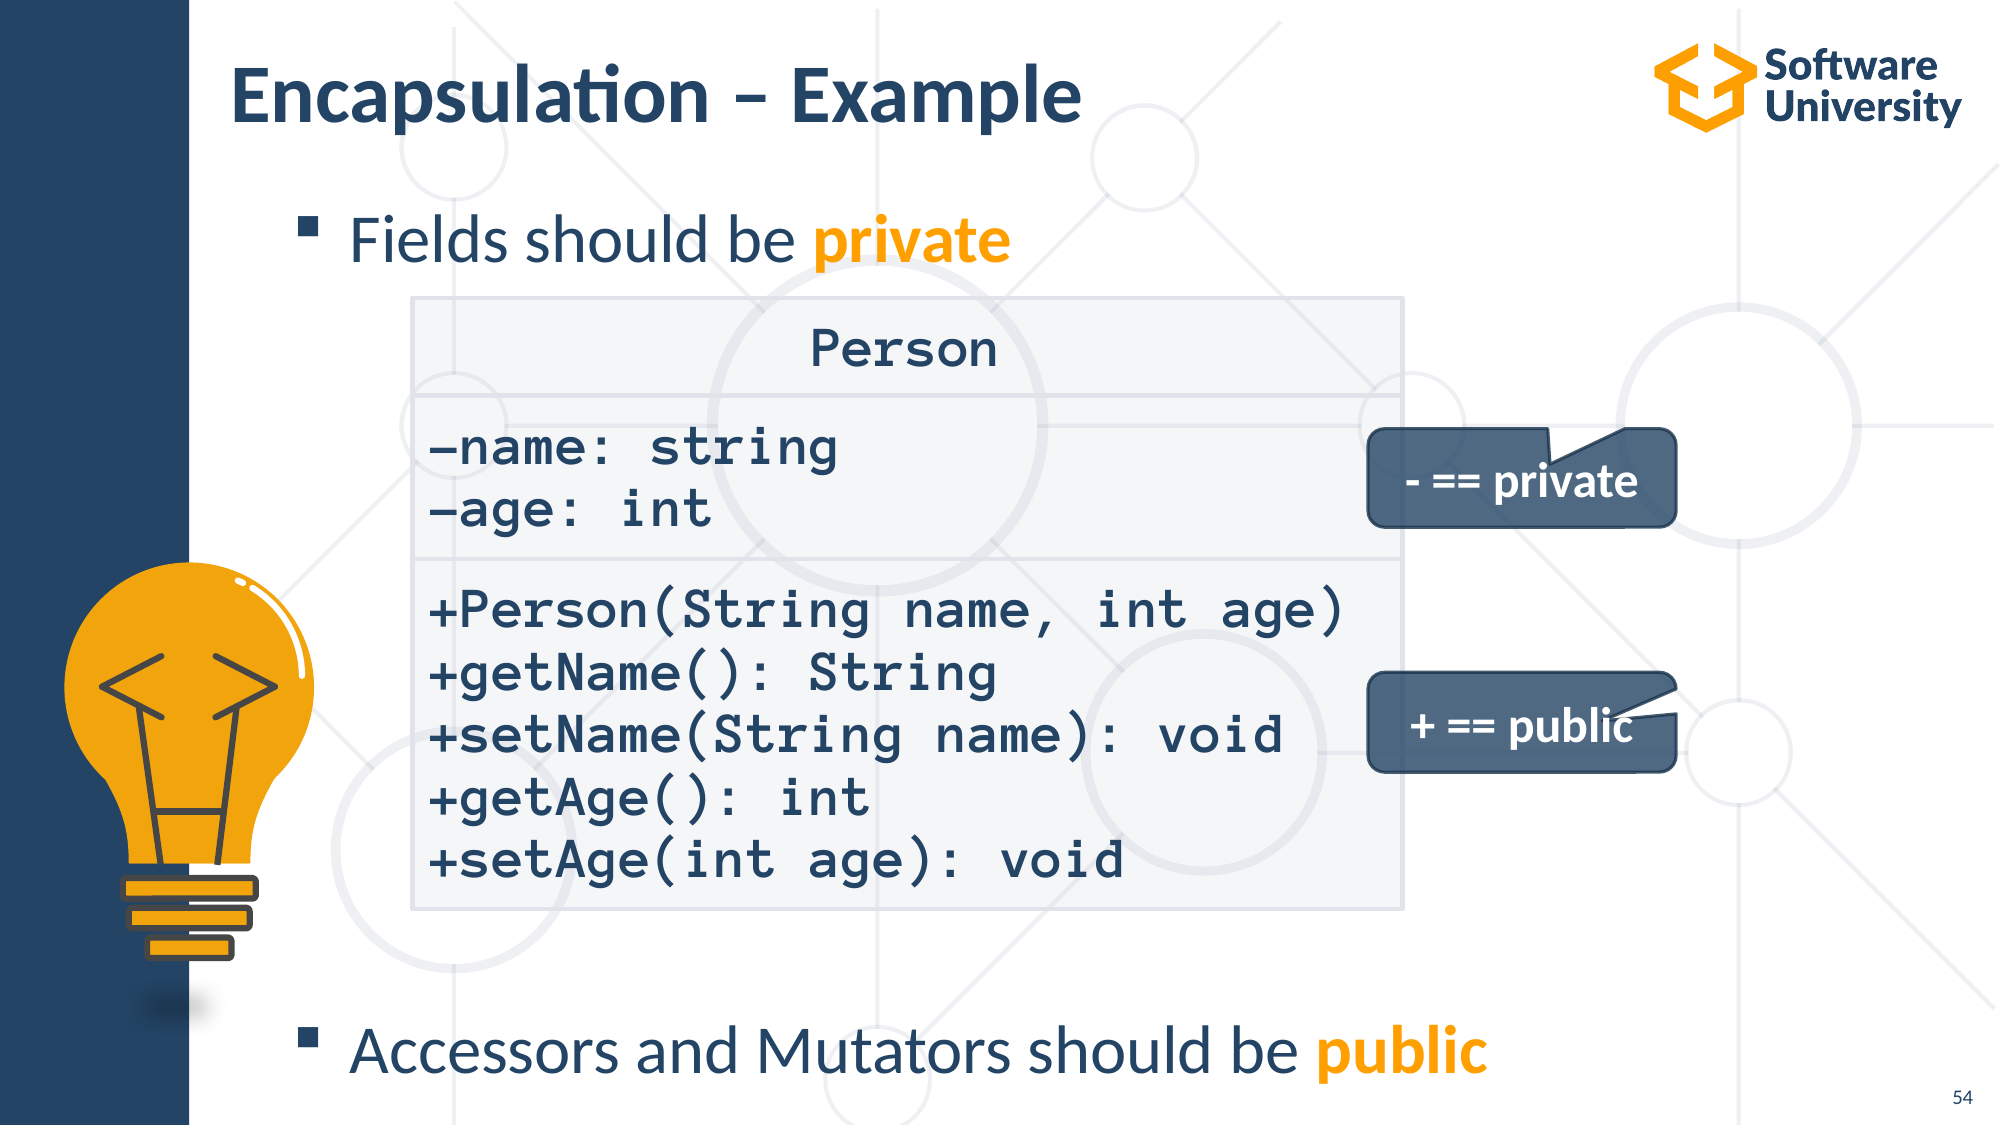

# Encapsulation – Example
Fields should be private

Accessors and Mutators should be public
Person
-name: string
-age: int
- == private
+Person(String name, int age)
+getName(): String
+setName(String name): void
+getAge(): int
+setAge(int age): void

+ == public

54